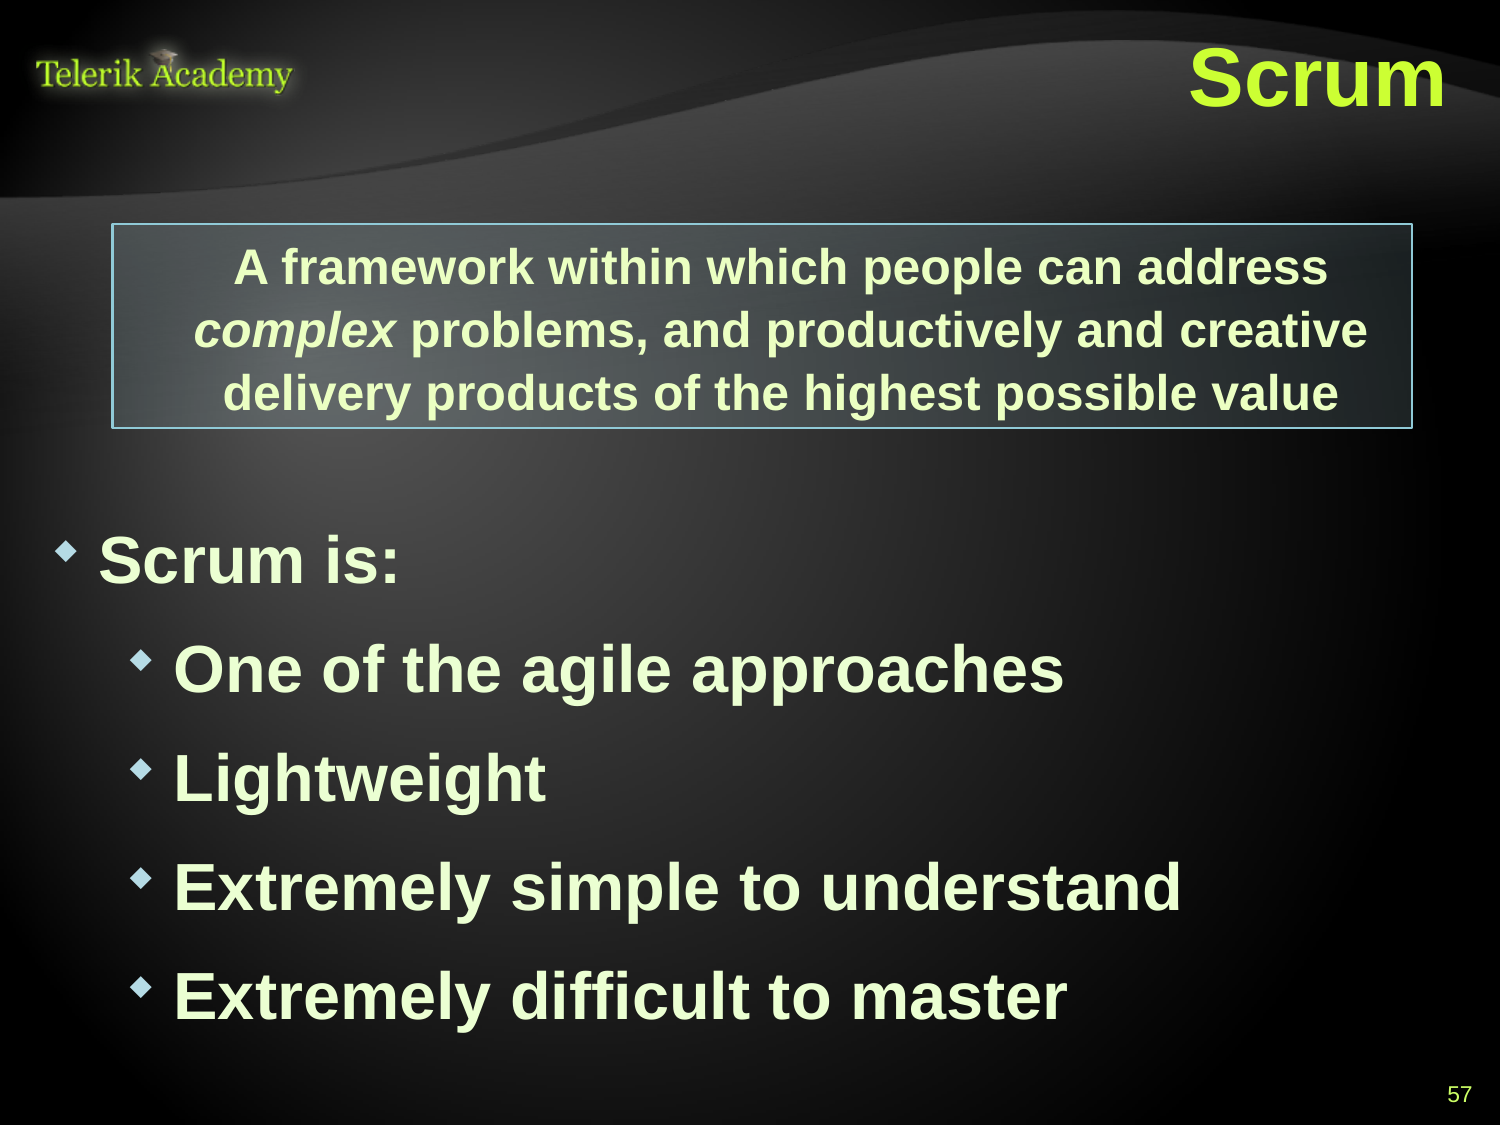

# Scrum
A framework within which people can address complex problems, and productively and creative delivery products of the highest possible value

Scrum is:
One of the agile approaches
Lightweight
Extremely simple to understand
Extremely difficult to master
57